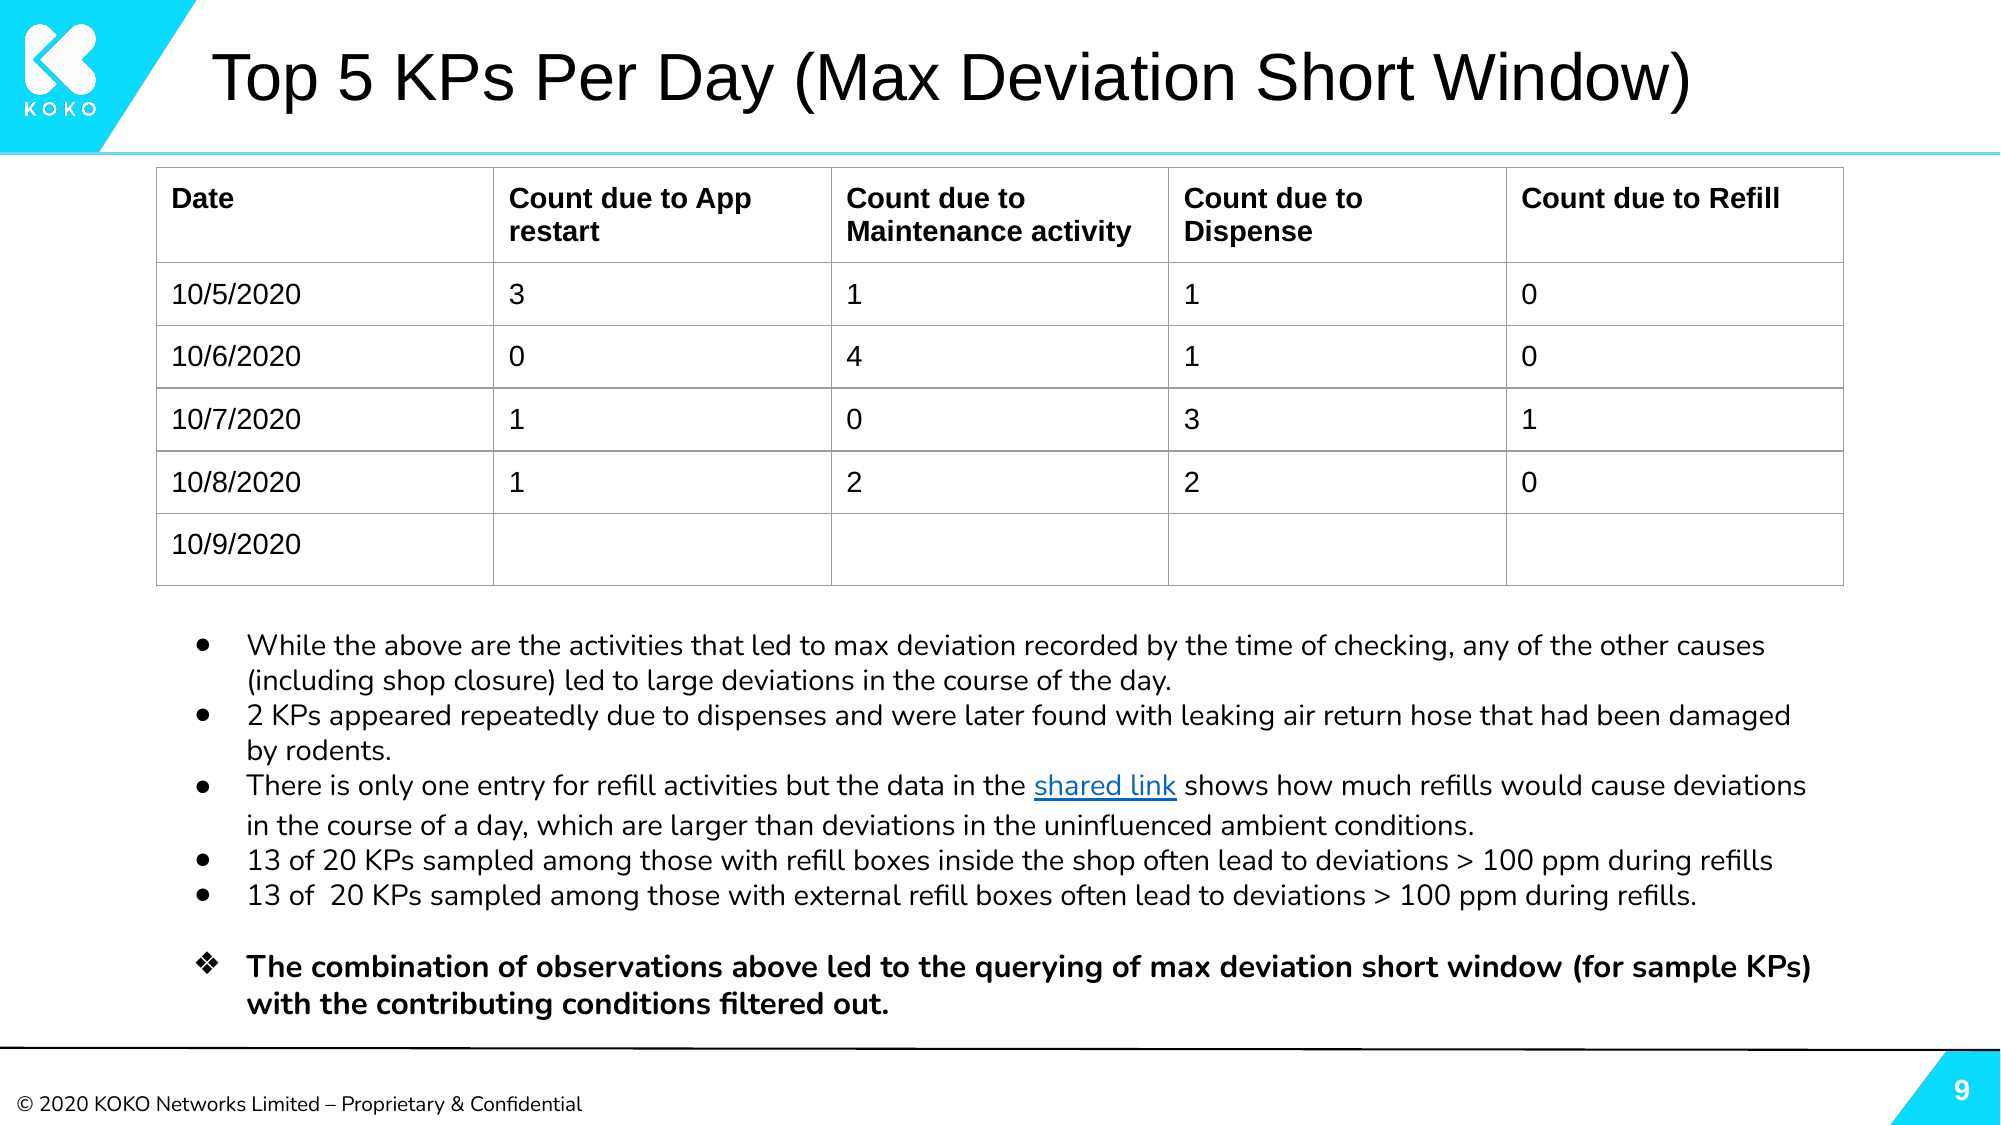

# Top 5 KPs Per Day (Max Deviation Short Window)
| Date | Count due to App restart | Count due to Maintenance activity | Count due to Dispense | Count due to Refill |
| --- | --- | --- | --- | --- |
| 10/5/2020 | 3 | 1 | 1 | 0 |
| 10/6/2020 | 0 | 4 | 1 | 0 |
| 10/7/2020 | 1 | 0 | 3 | 1 |
| 10/8/2020 | 1 | 2 | 2 | 0 |
| 10/9/2020 |  |  |  |  |
While the above are the activities that led to max deviation recorded by the time of checking, any of the other causes (including shop closure) led to large deviations in the course of the day.
2 KPs appeared repeatedly due to dispenses and were later found with leaking air return hose that had been damaged by rodents.
There is only one entry for refill activities but the data in the shared link shows how much refills would cause deviations in the course of a day, which are larger than deviations in the uninfluenced ambient conditions.
13 of 20 KPs sampled among those with refill boxes inside the shop often lead to deviations > 100 ppm during refills
13 of  20 KPs sampled among those with external refill boxes often lead to deviations > 100 ppm during refills.

The combination of observations above led to the querying of max deviation short window (for sample KPs) with the contributing conditions filtered out.
9